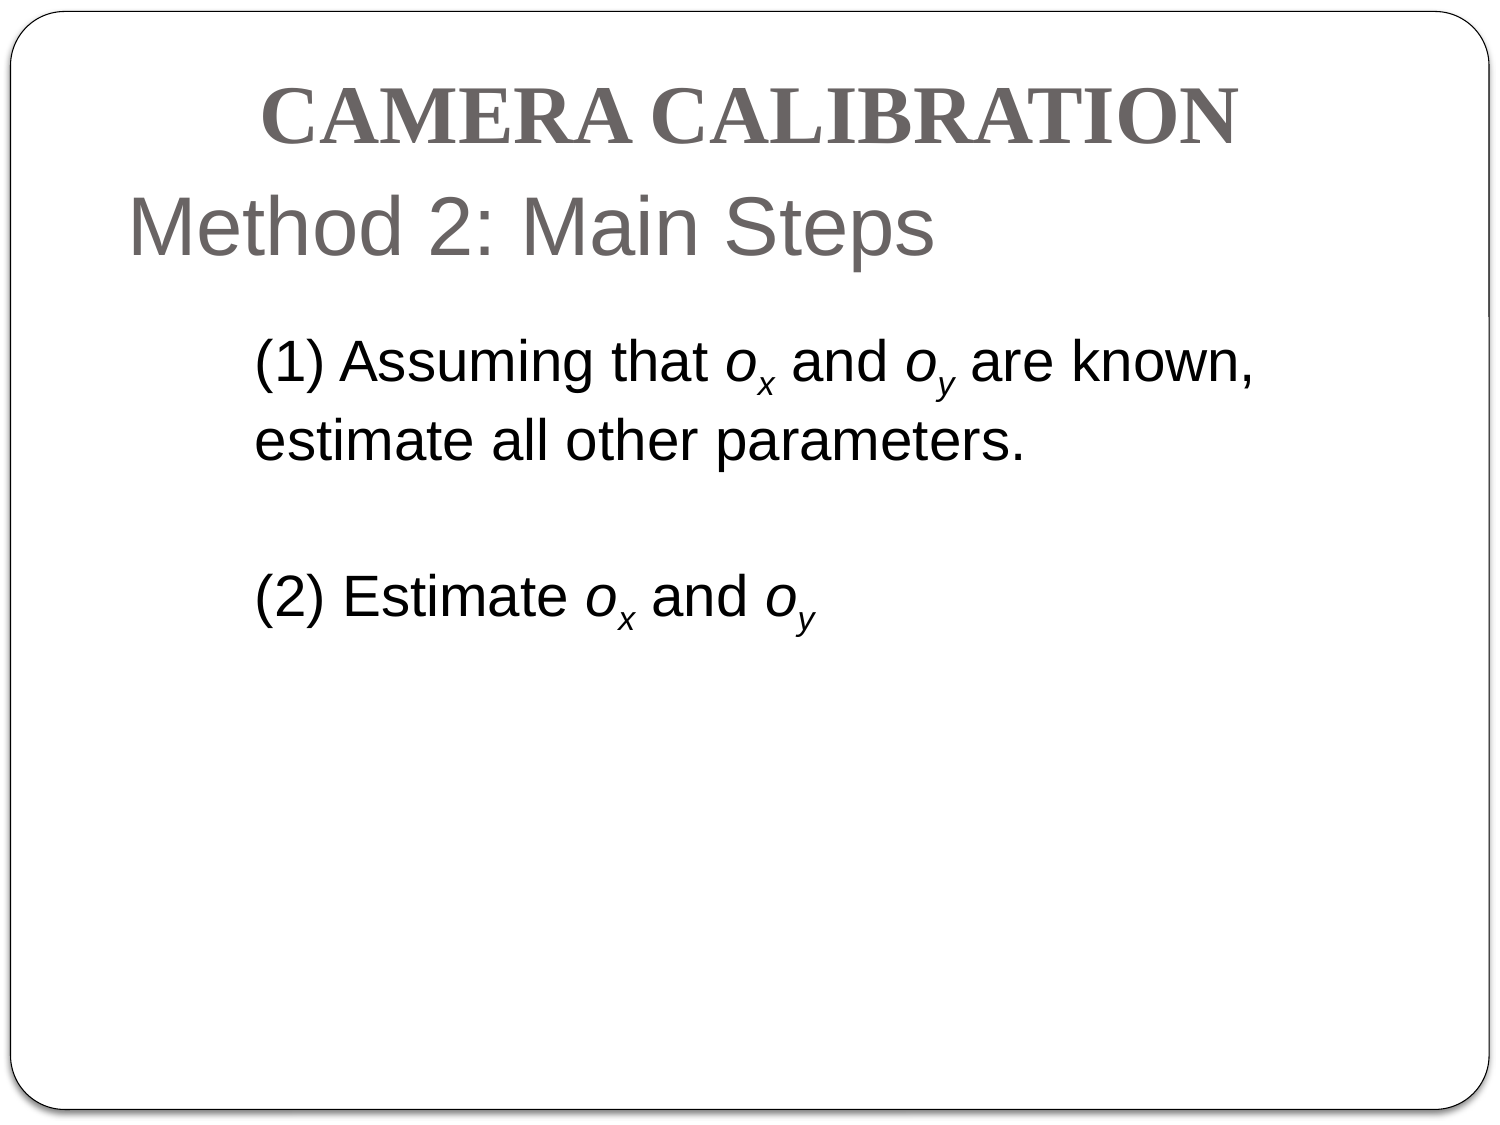

CAMERA CALIBRATION
# Method 2: Main Steps

	(1) Assuming that ox and oy are known, estimate all other parameters.

	(2) Estimate ox and oy